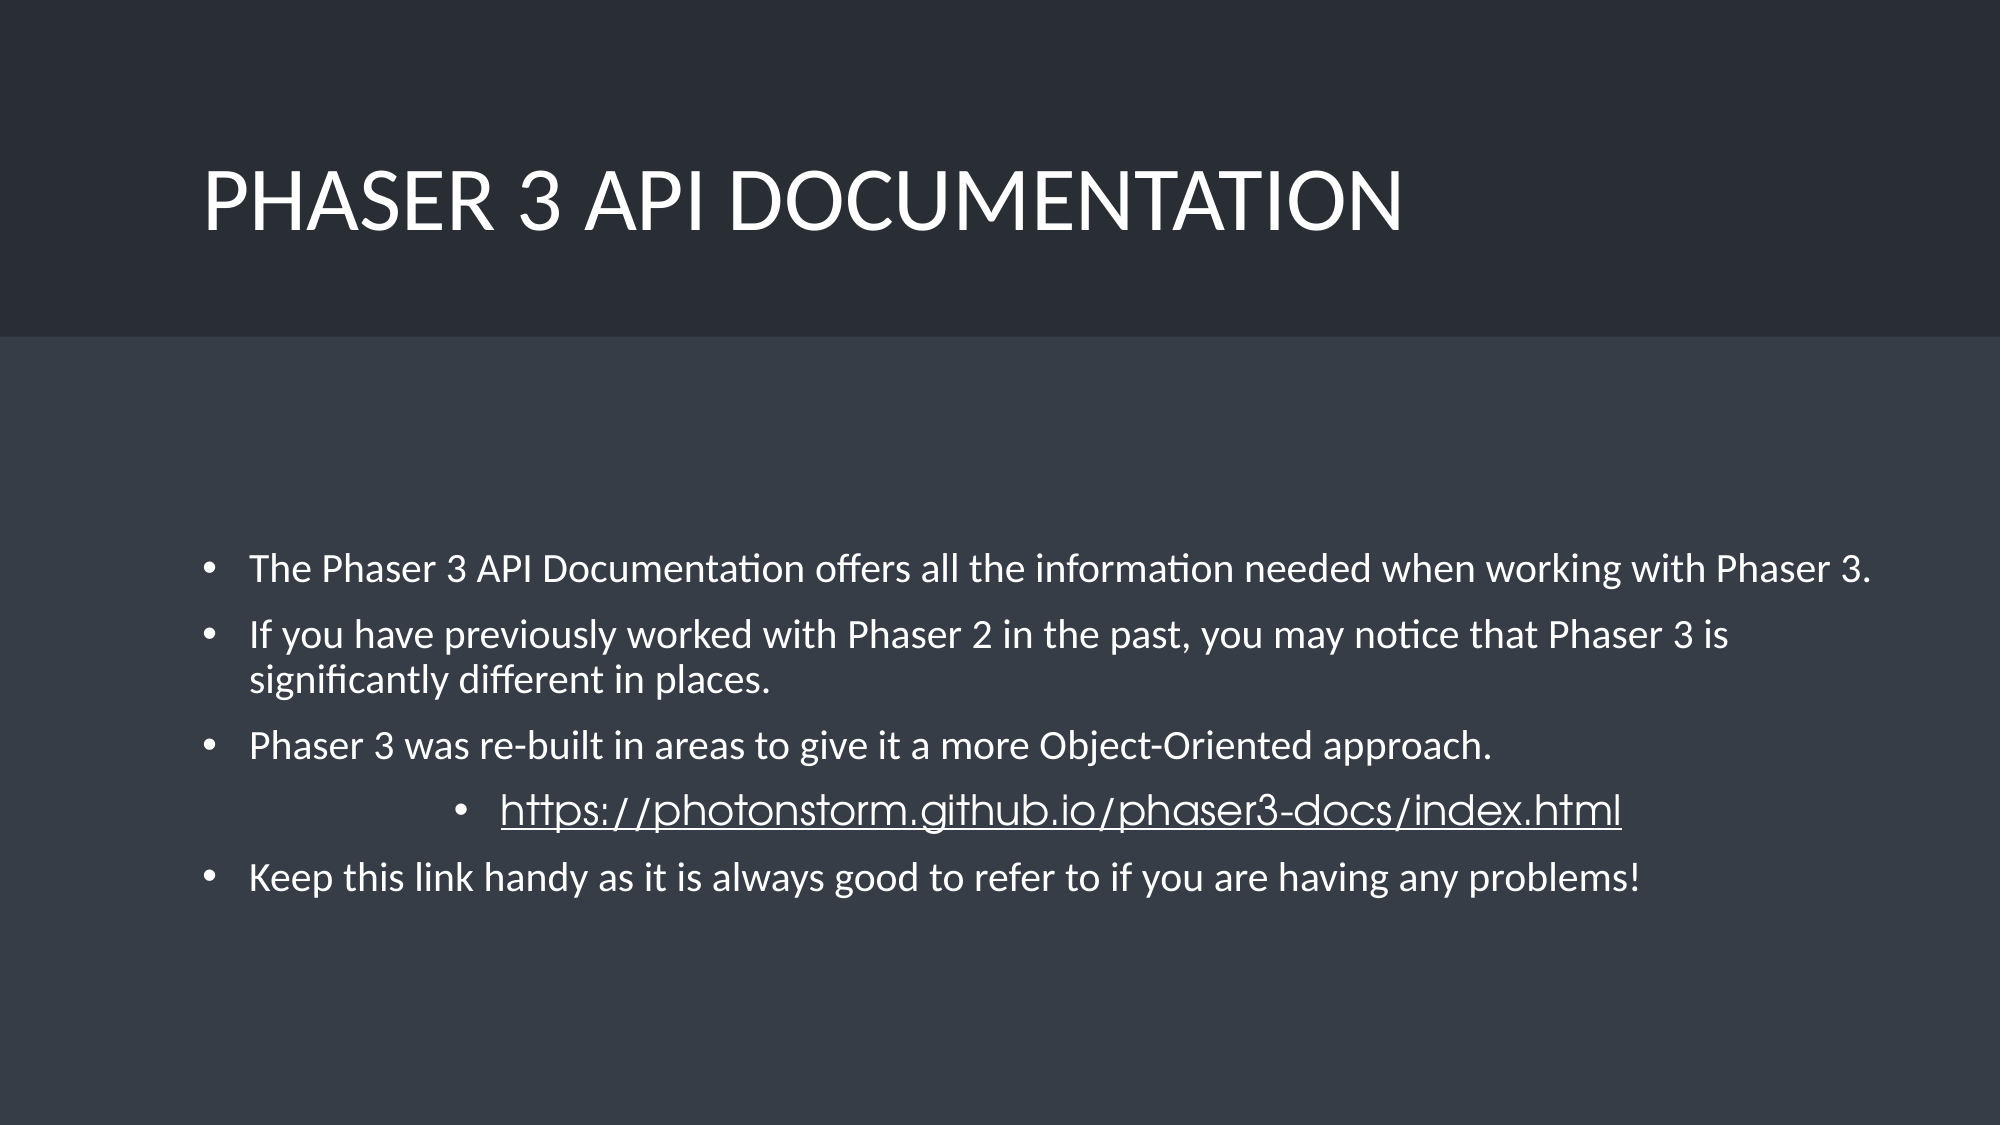

# Phaser 3 API Documentation
The Phaser 3 API Documentation offers all the information needed when working with Phaser 3.
If you have previously worked with Phaser 2 in the past, you may notice that Phaser 3 is significantly different in places.
Phaser 3 was re-built in areas to give it a more Object-Oriented approach.
https://photonstorm.github.io/phaser3-docs/index.html
Keep this link handy as it is always good to refer to if you are having any problems!